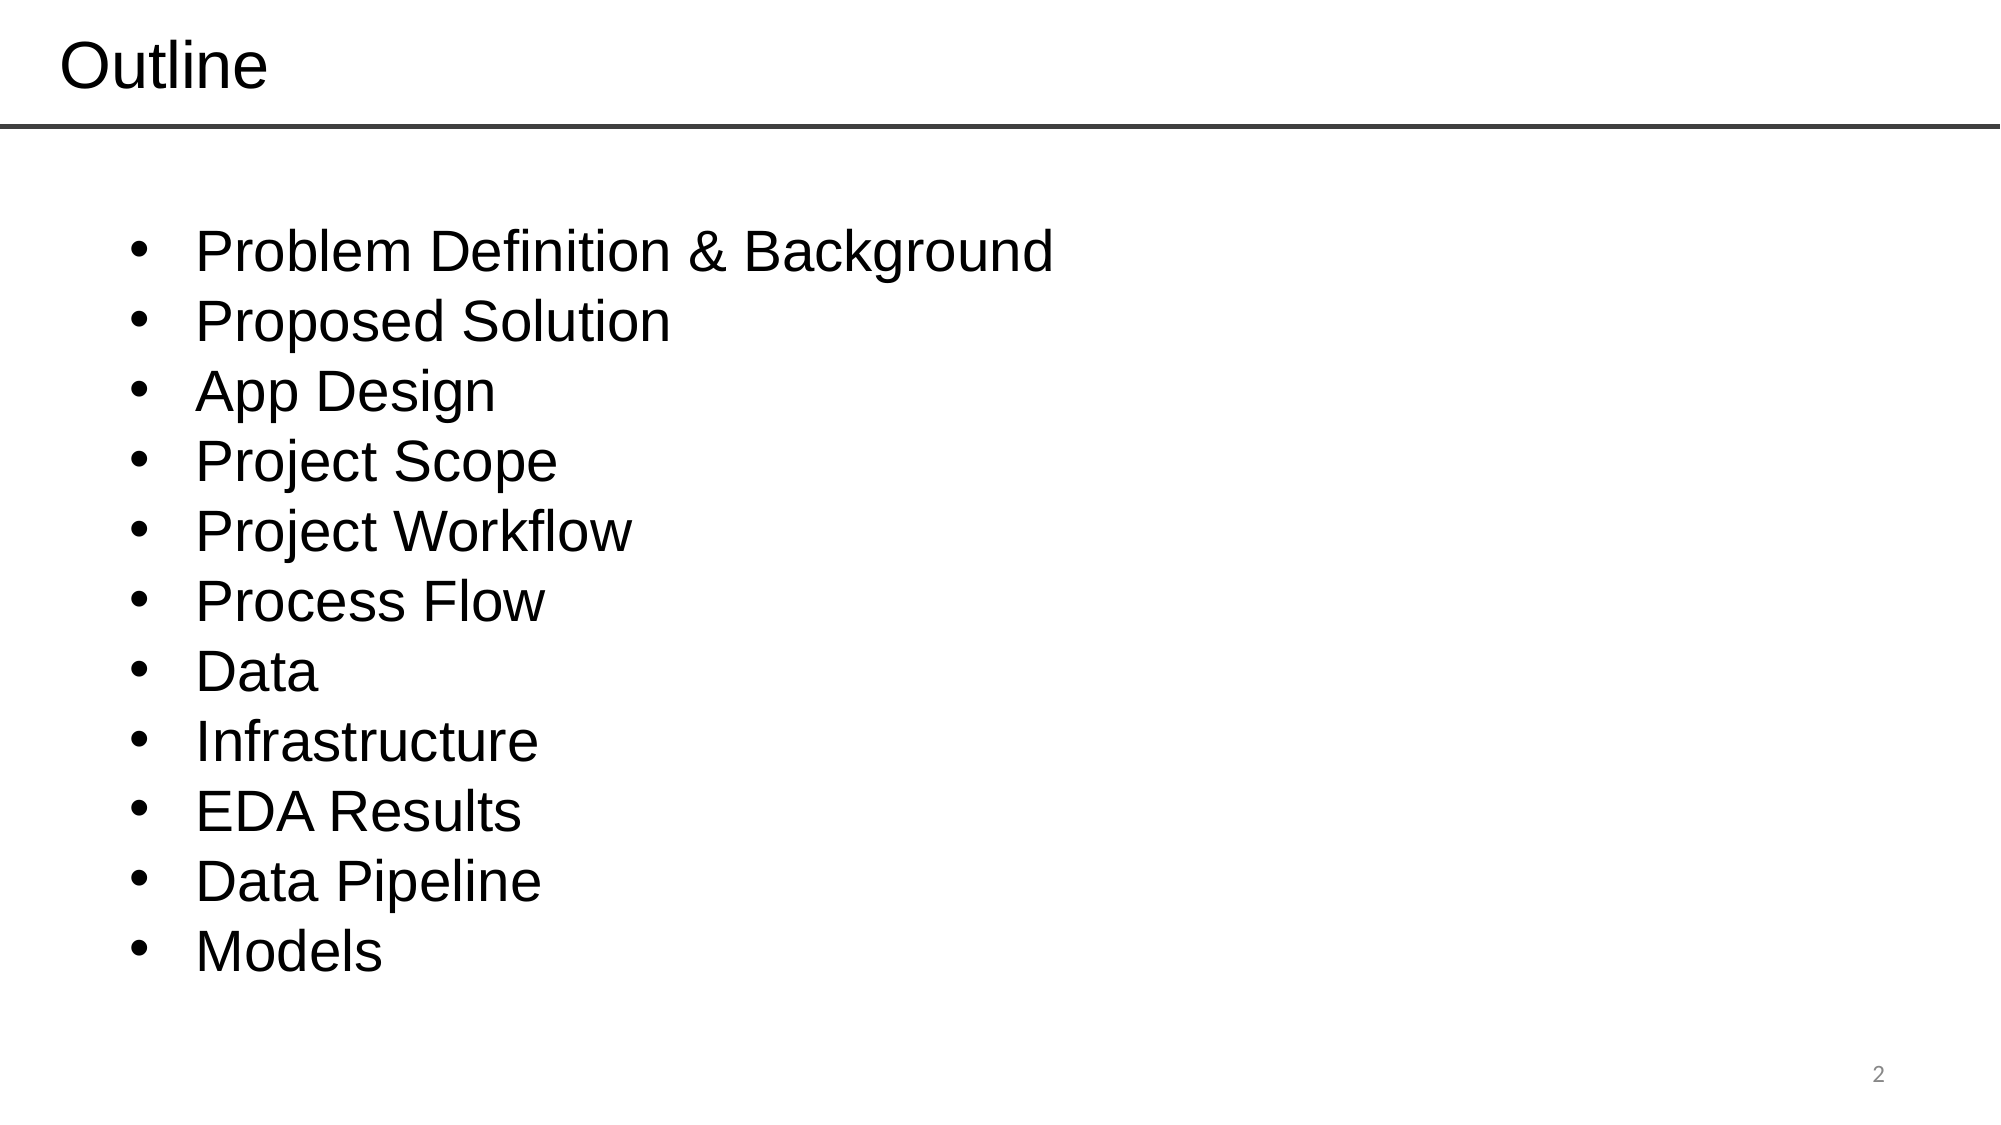

# Outline
Problem Definition & Background
Proposed Solution
App Design
Project Scope
Project Workflow
Process Flow
Data
Infrastructure
EDA Results
Data Pipeline
Models
2